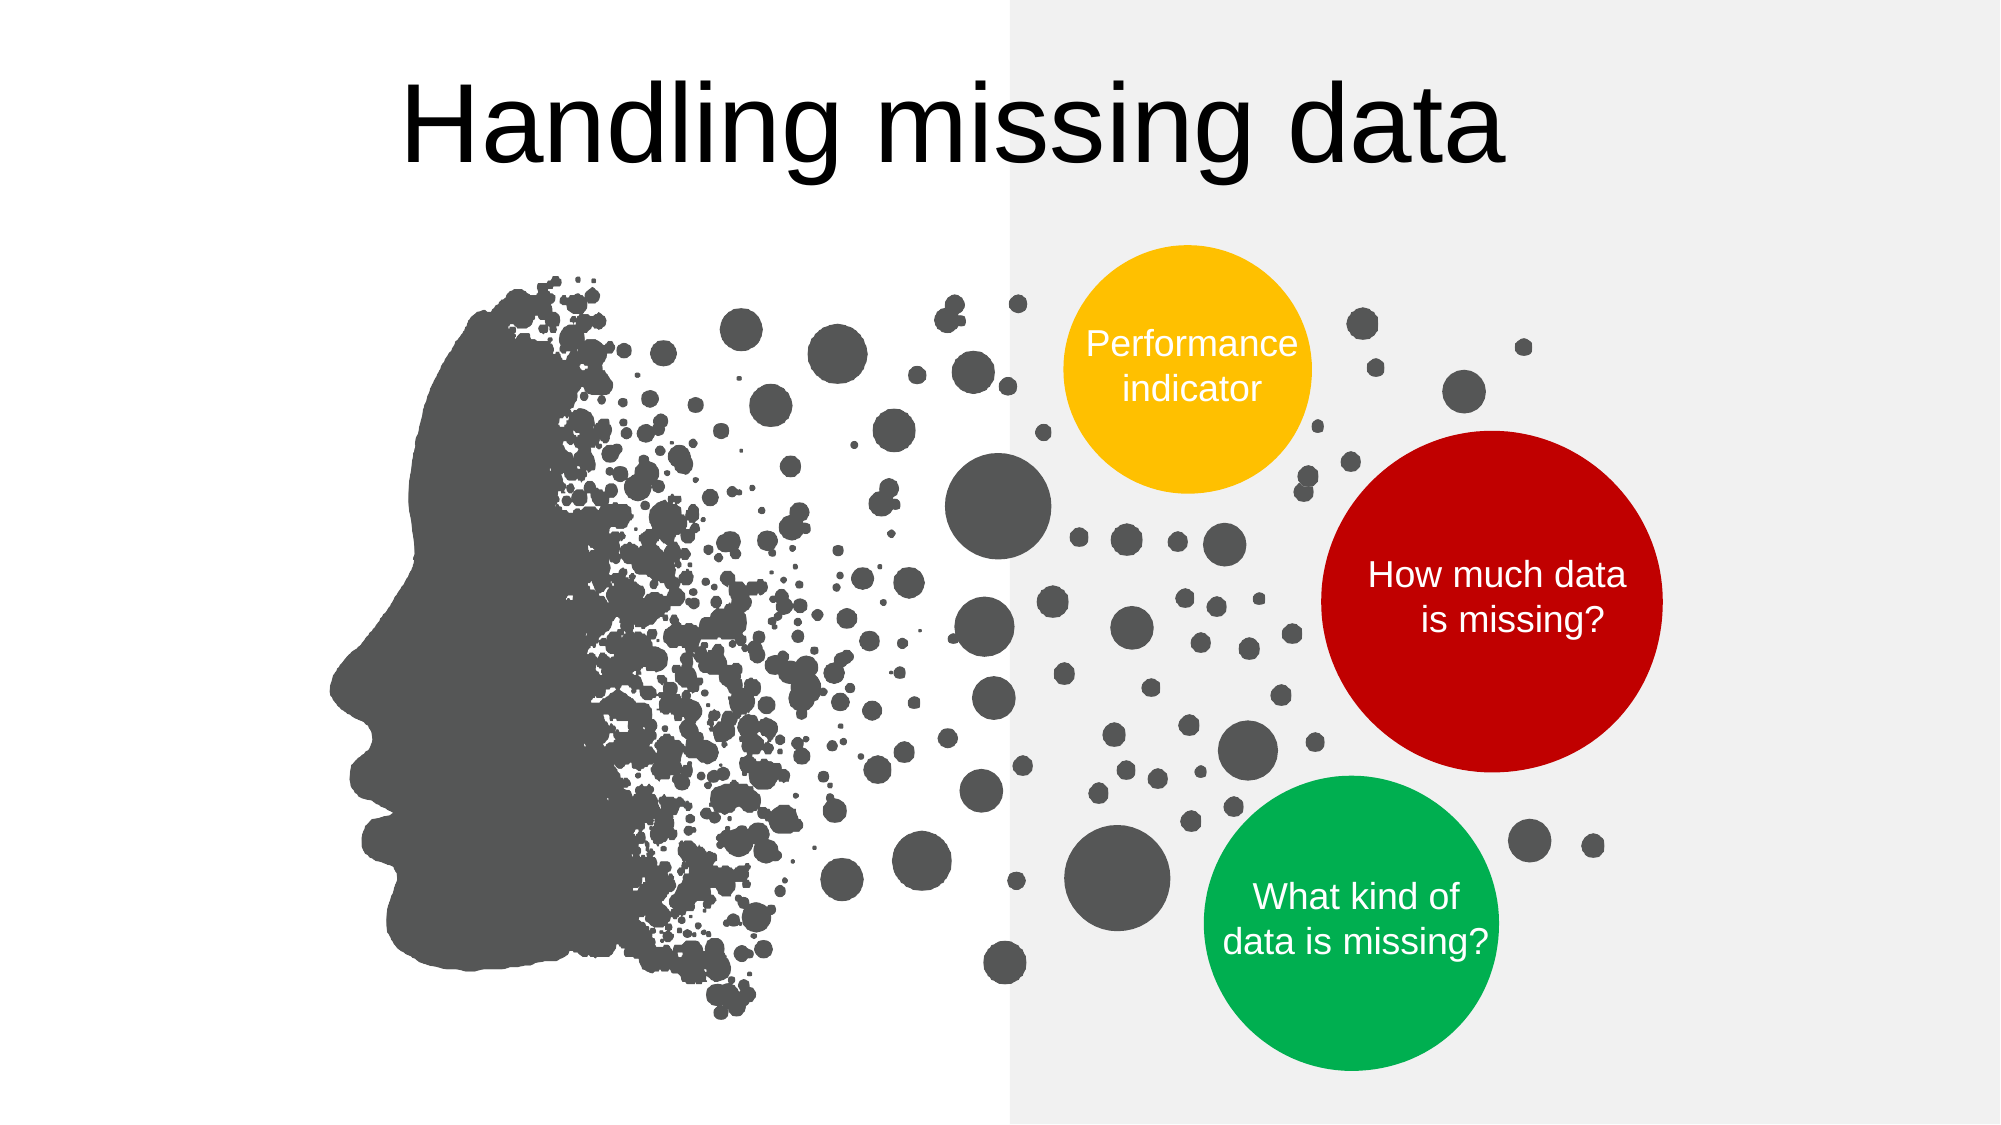

Handling missing data

Performance
indicator

How much data  is missing?

What kind of  data is missing?
20